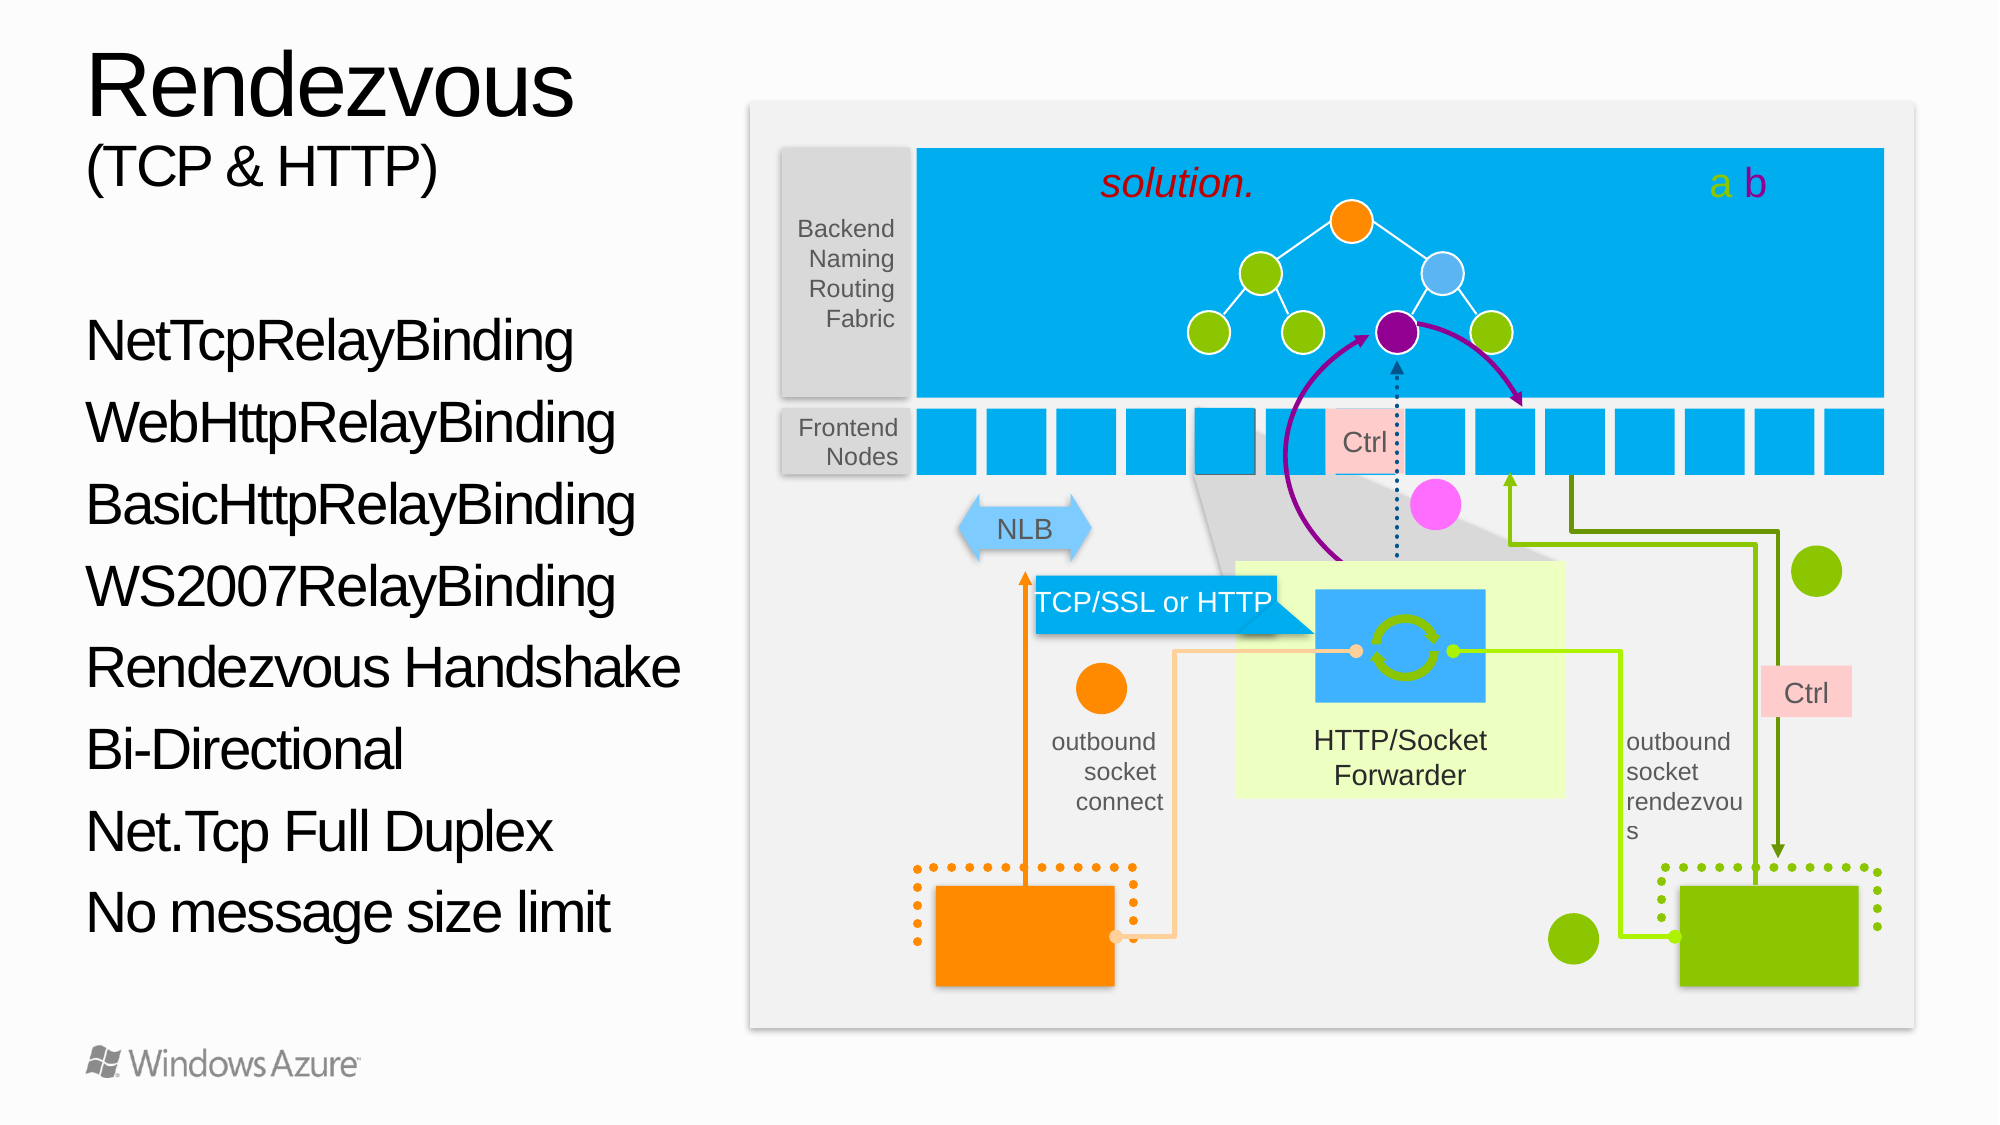

# Rendezvous (TCP & HTTP)

Backend
Naming
Routing
Fabric
sb://solution.servicebus.windows.net/a/b/

NetTcpRelayBinding
WebHttpRelayBinding
BasicHttpRelayBinding
WS2007RelayBinding
Rendezvous Handshake
Bi-Directional
Net.Tcp Full Duplex
No message size limit

Service Bus

Oneway Rendezvous
Ctrl Msg

Frontend
Nodes

Ctrl

2
NLB
3
HTTP/Socket
Forwarder

TCP/SSL or HTTP

1
Ctrl
outbound
socket
connect
outbound
socket
rendezvous

Sender

Receiver
4